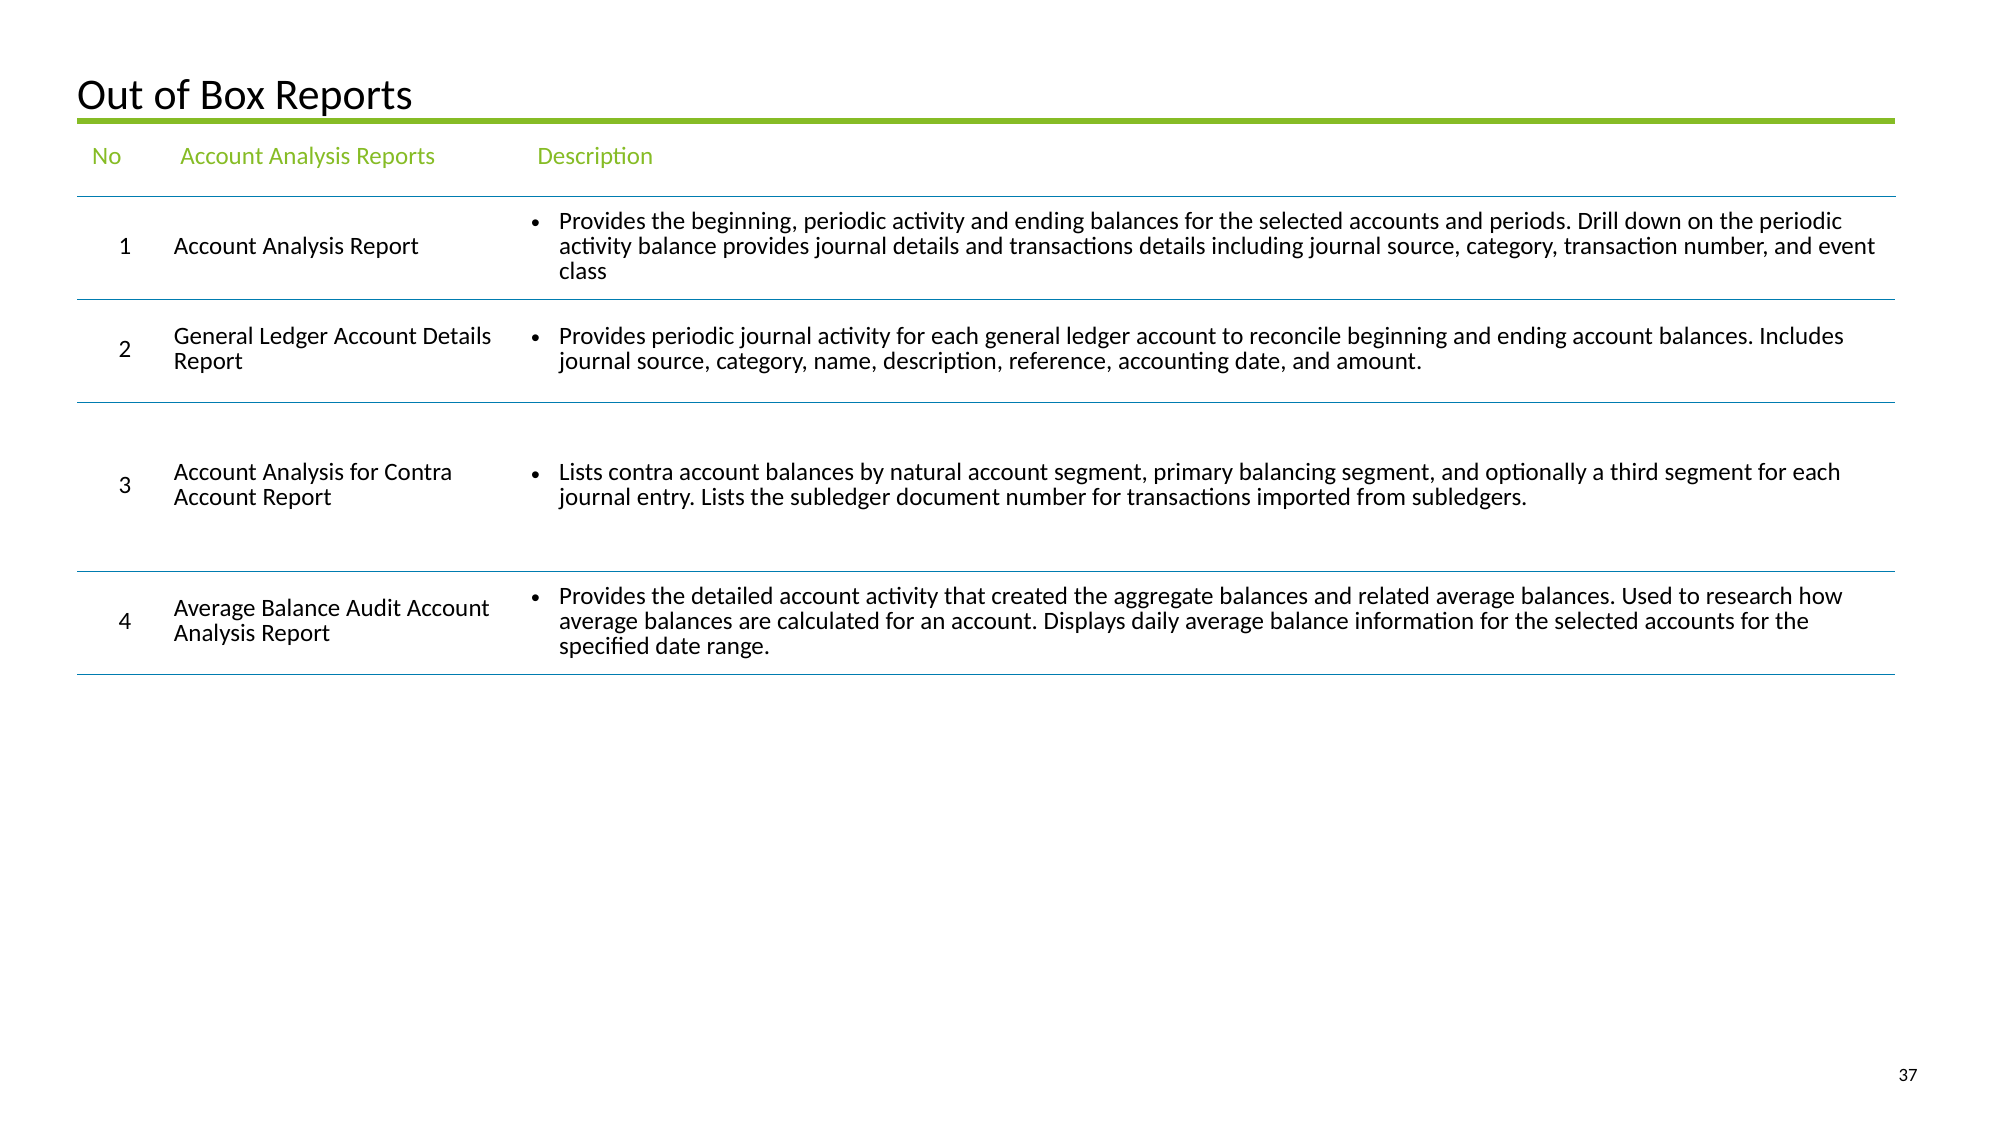

# Out of Box Reports
| No | Account Analysis Reports | Description |
| --- | --- | --- |
| 1 | Account Analysis Report | Provides the beginning, periodic activity and ending balances for the selected accounts and periods. Drill down on the periodic activity balance provides journal details and transactions details including journal source, category, transaction number, and event class |
| 2 | General Ledger Account Details Report | Provides periodic journal activity for each general ledger account to reconcile beginning and ending account balances. Includes journal source, category, name, description, reference, accounting date, and amount. |
| 3 | Account Analysis for Contra Account Report | Lists contra account balances by natural account segment, primary balancing segment, and optionally a third segment for each journal entry. Lists the subledger document number for transactions imported from subledgers. |
| 4 | Average Balance Audit Account Analysis Report | Provides the detailed account activity that created the aggregate balances and related average balances. Used to research how average balances are calculated for an account. Displays daily average balance information for the selected accounts for the specified date range. |